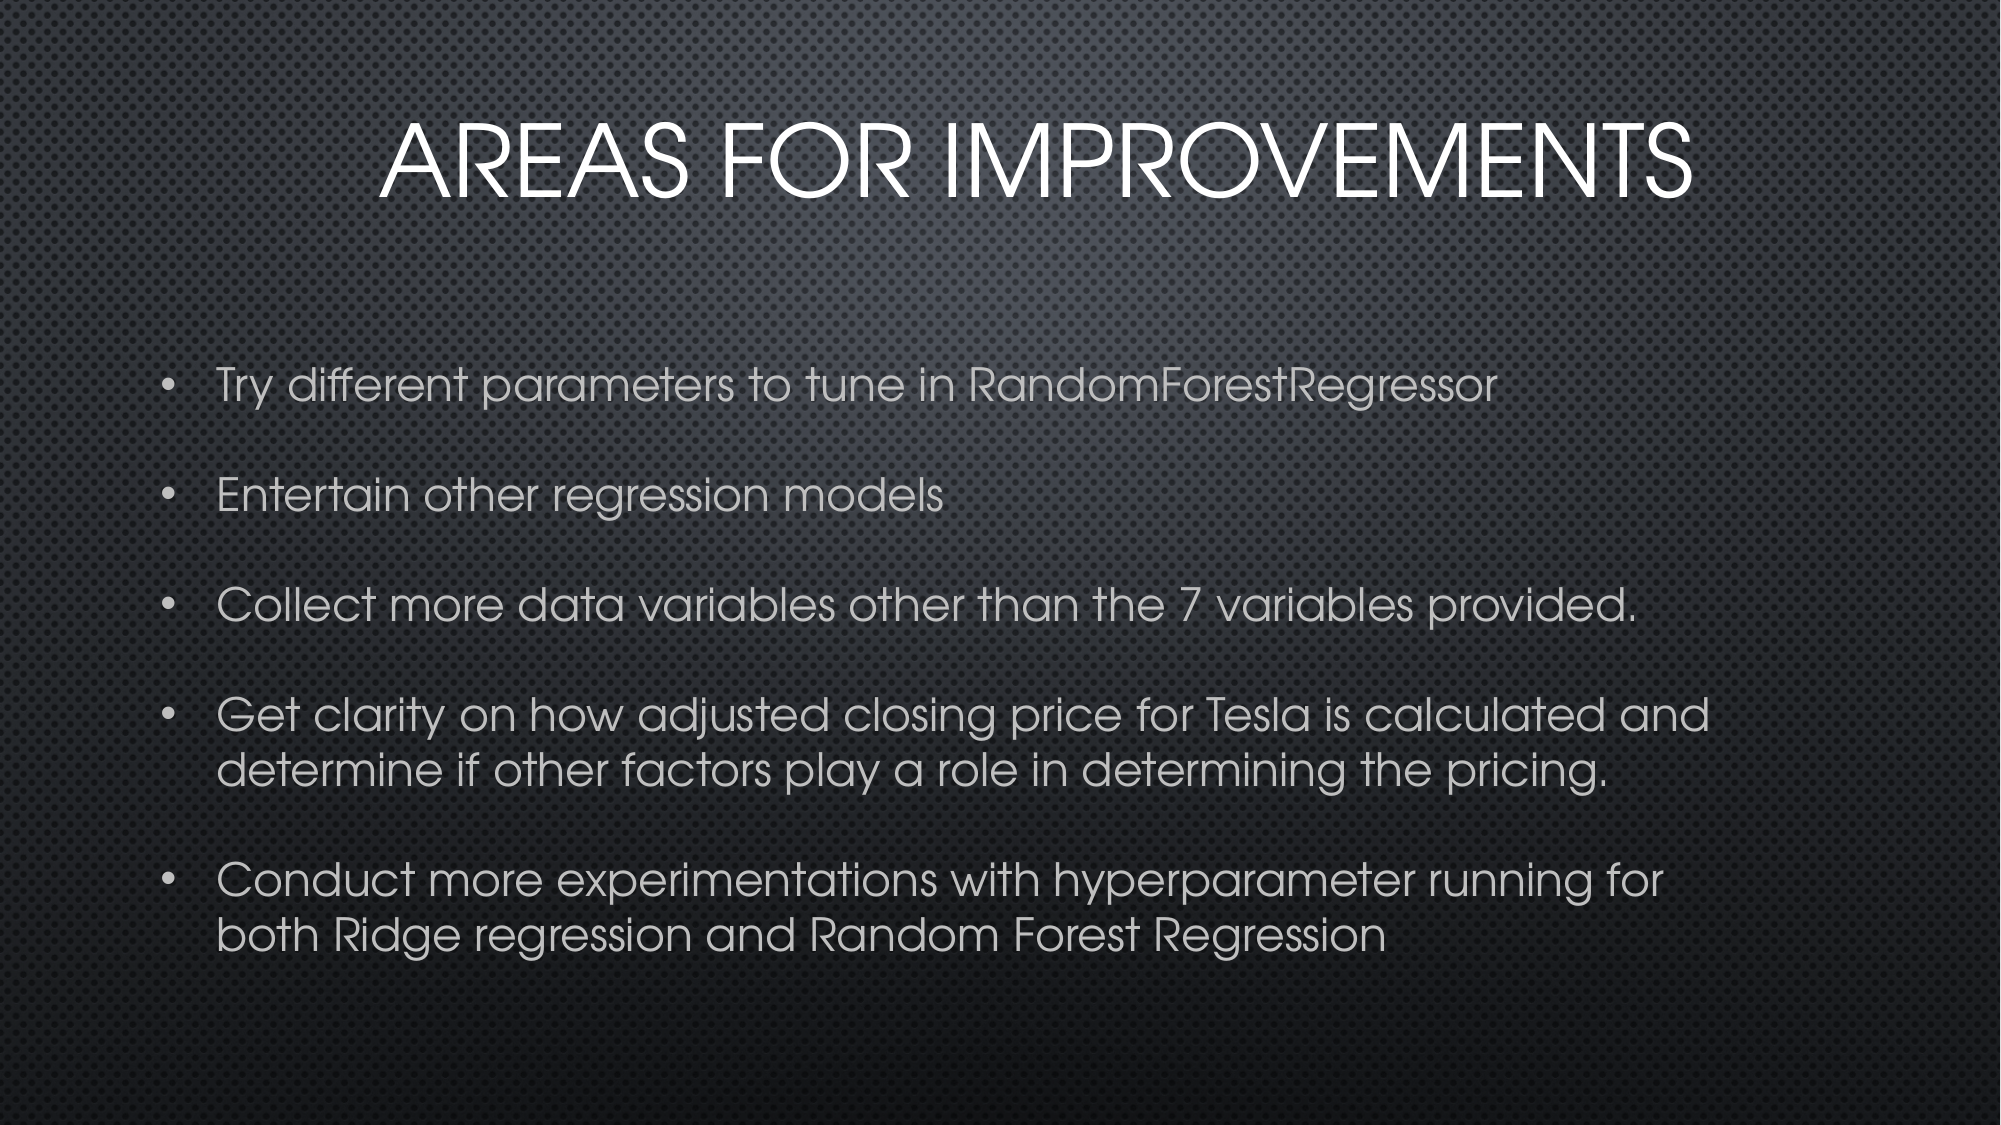

Areas for improvements
Try different parameters to tune in RandomForestRegressor

Entertain other regression models

Collect more data variables other than the 7 variables provided.

Get clarity on how adjusted closing price for Tesla is calculated and determine if other factors play a role in determining the pricing.

Conduct more experimentations with hyperparameter running for both Ridge regression and Random Forest Regression